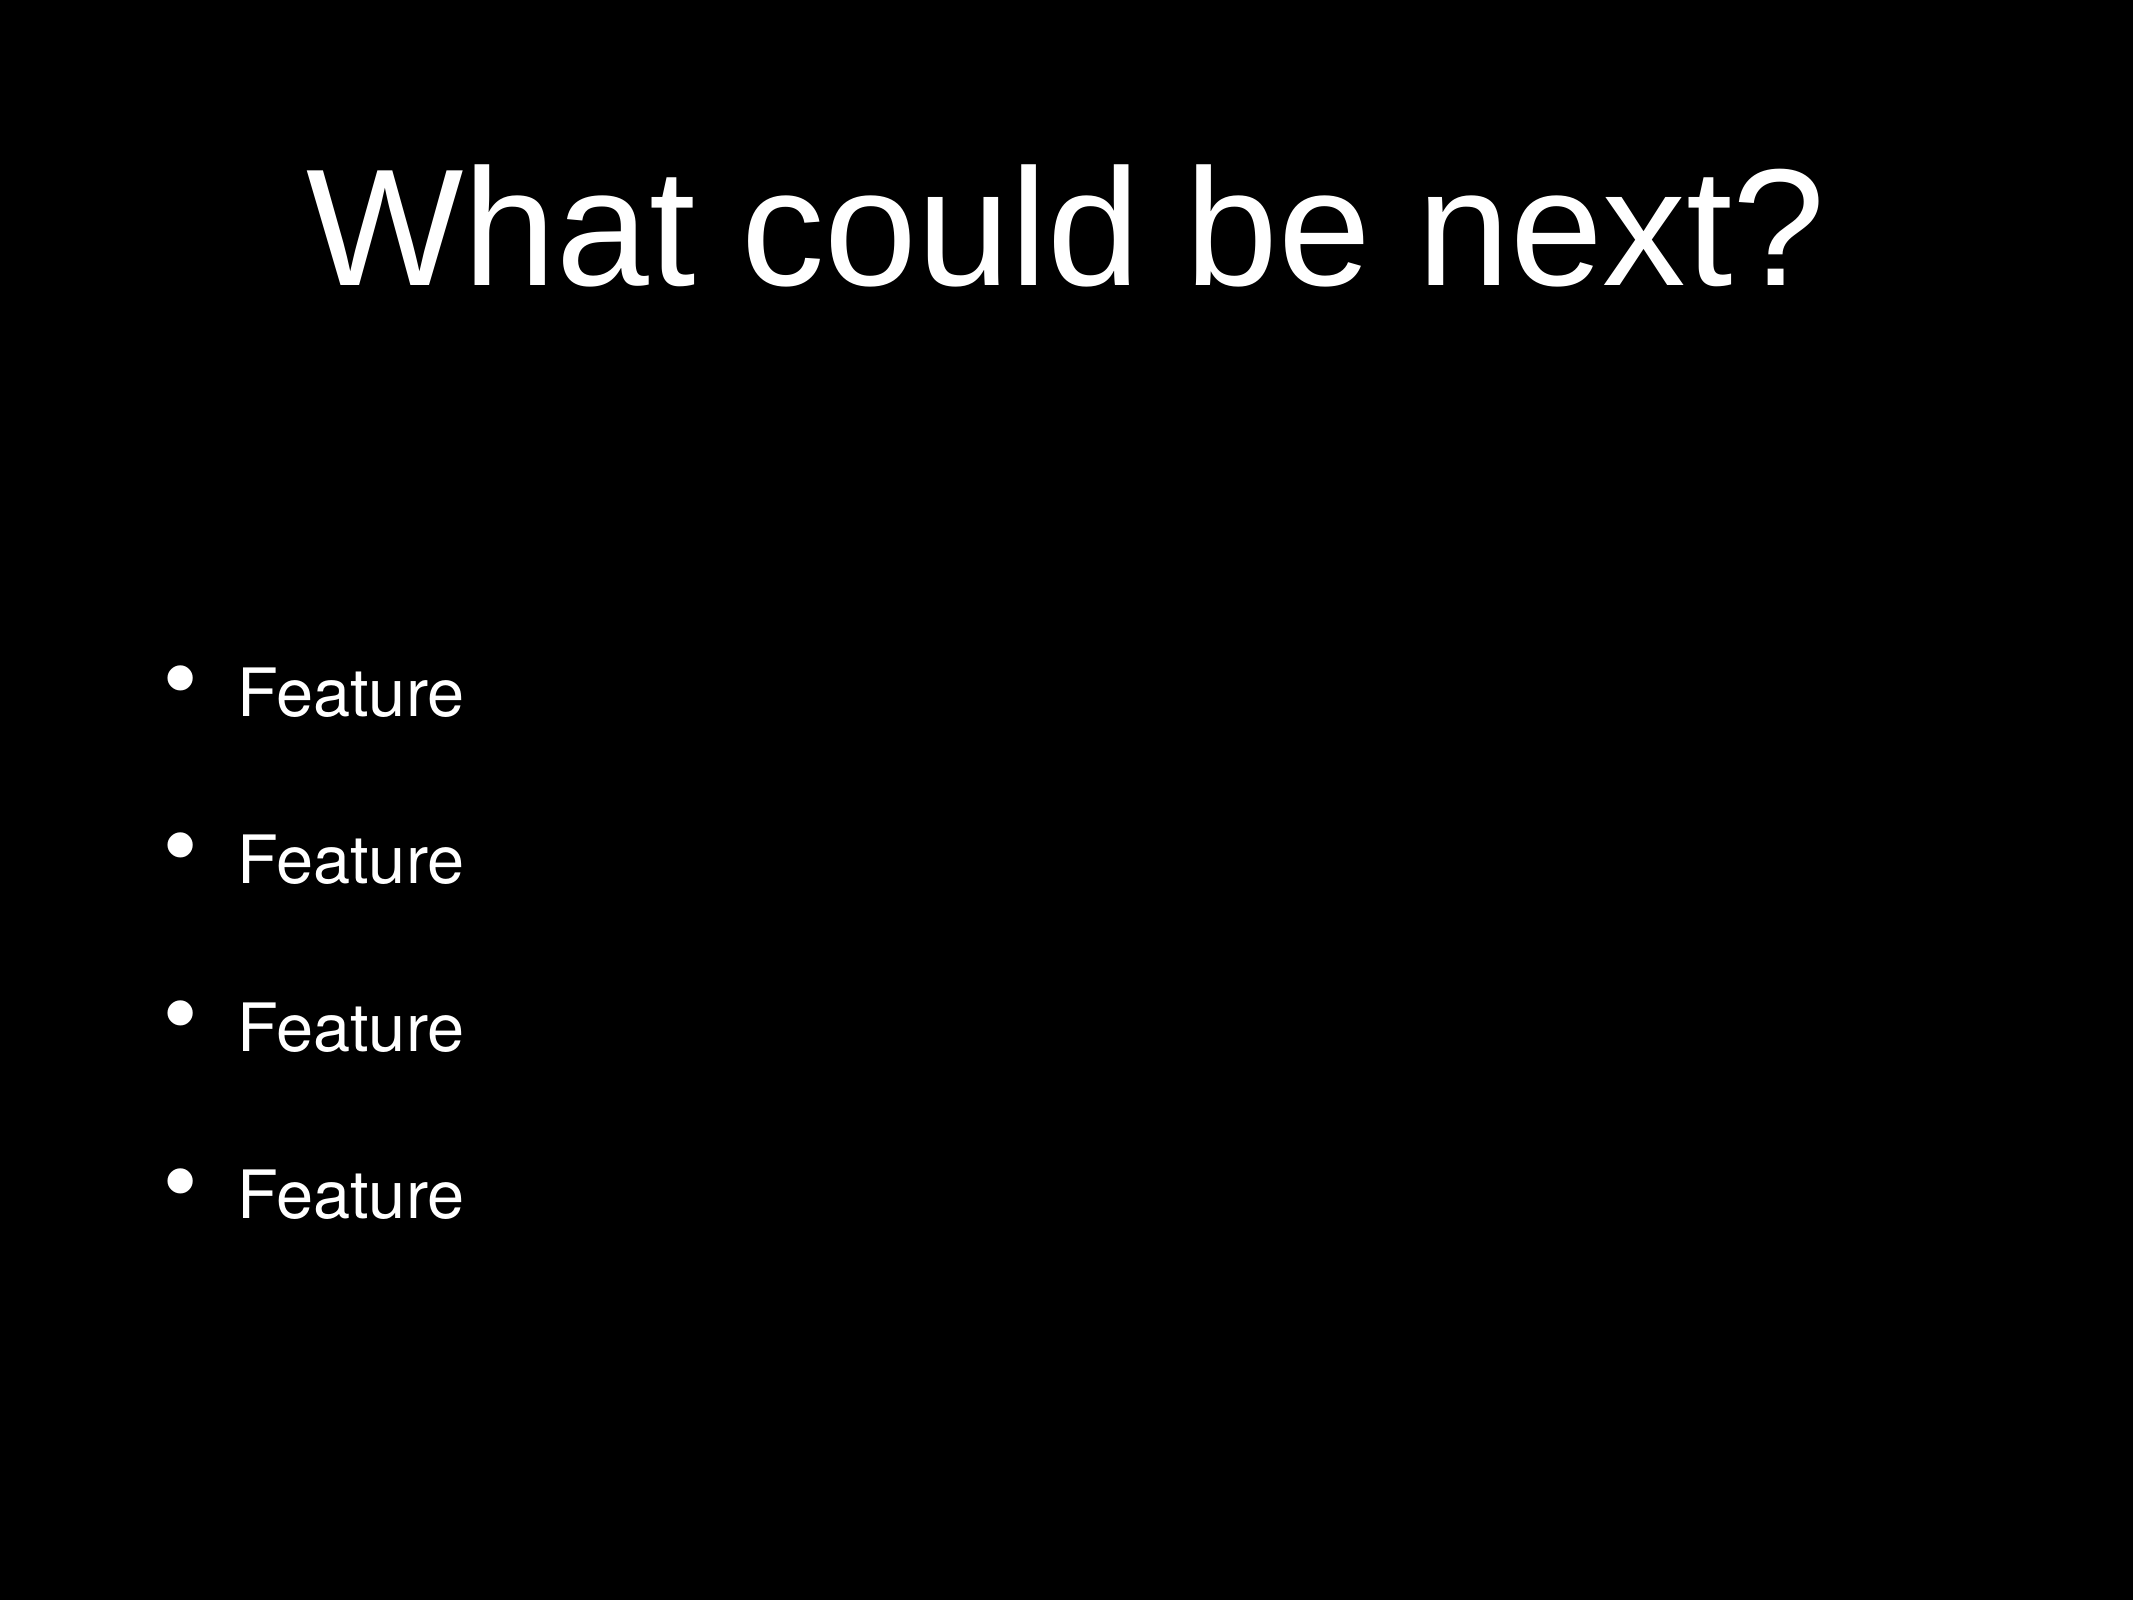

# What could be next?
Feature
Feature
Feature
Feature